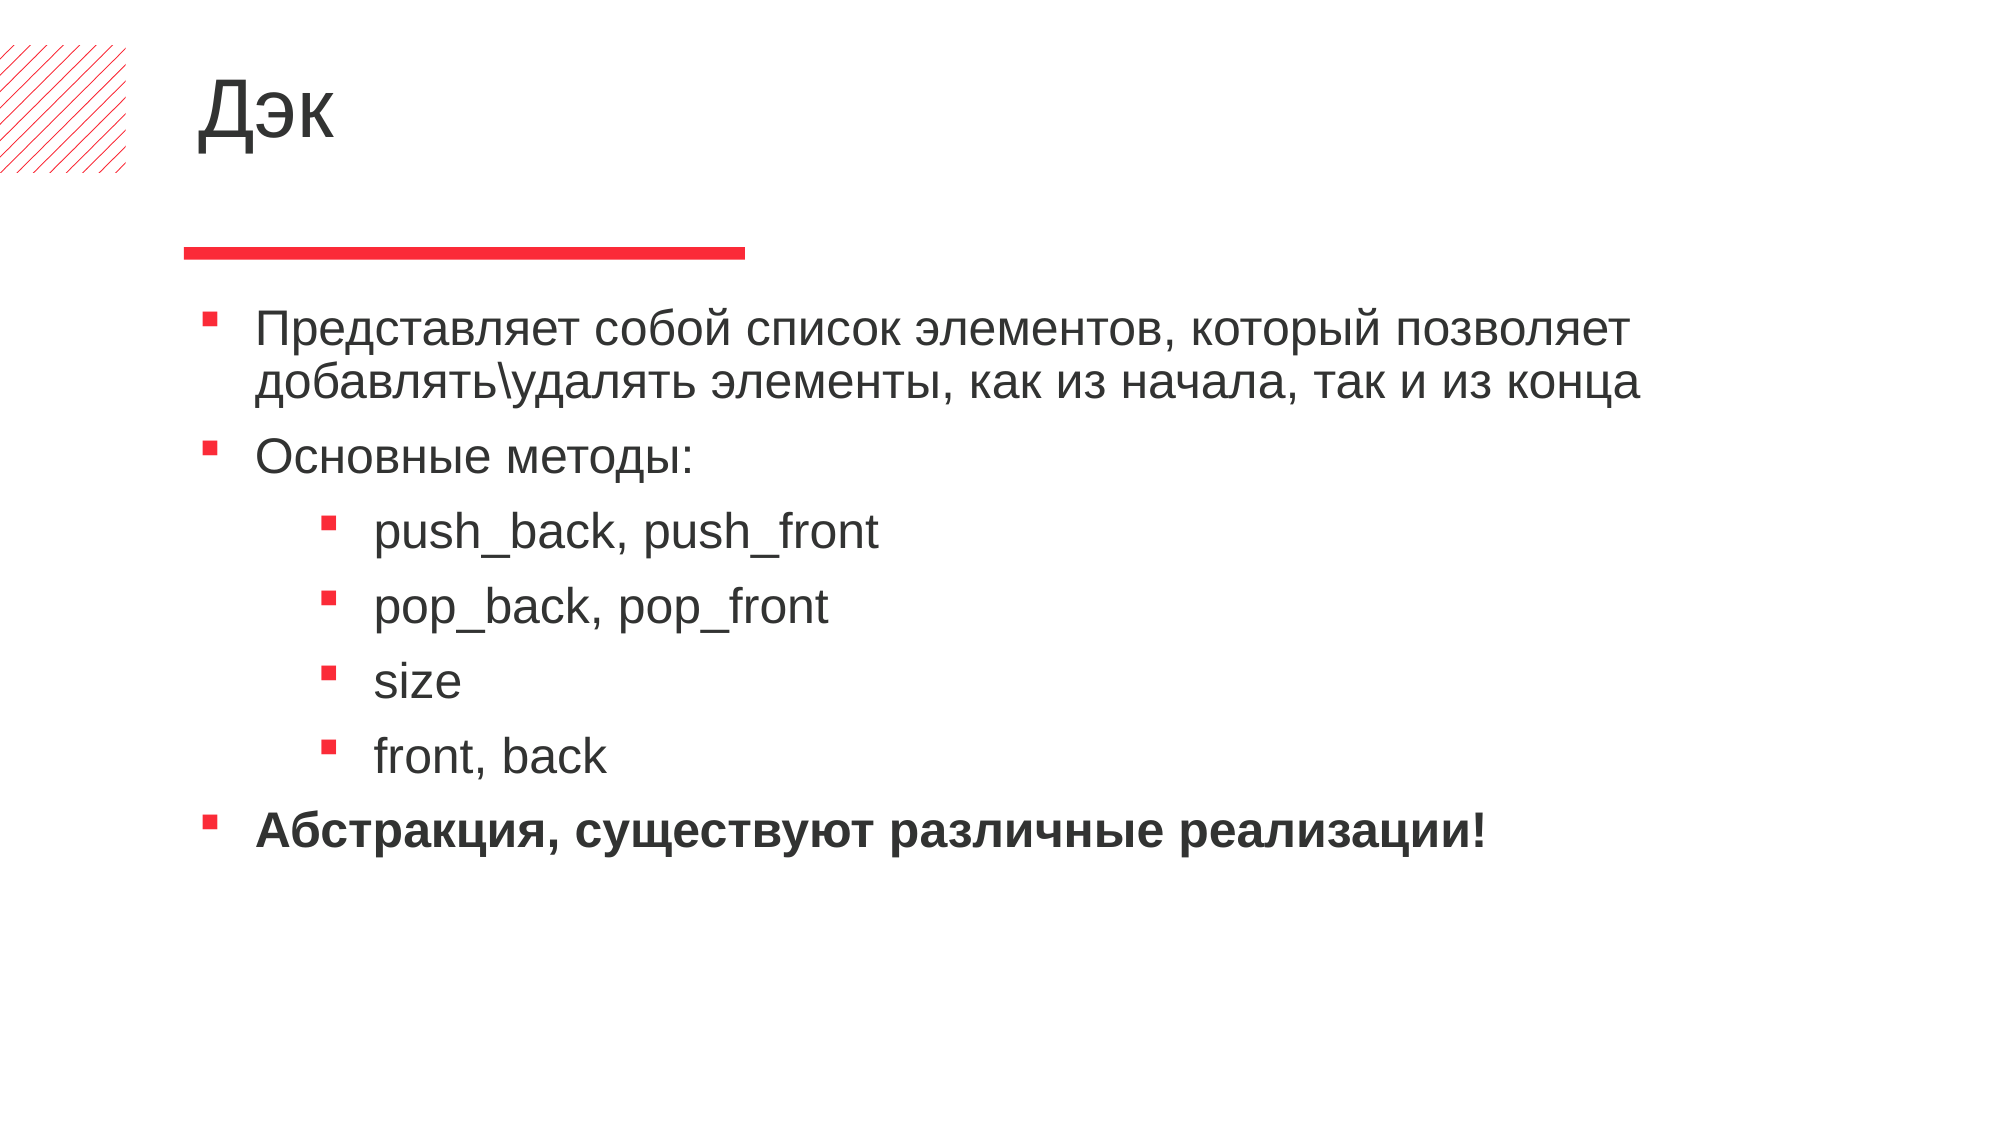

Дэк
Представляет собой список элементов, который позволяет добавлять\удалять элементы, как из начала, так и из конца
Основные методы:
push_back, push_front
pop_back, pop_front
size
front, back
Абстракция, существуют различные реализации!